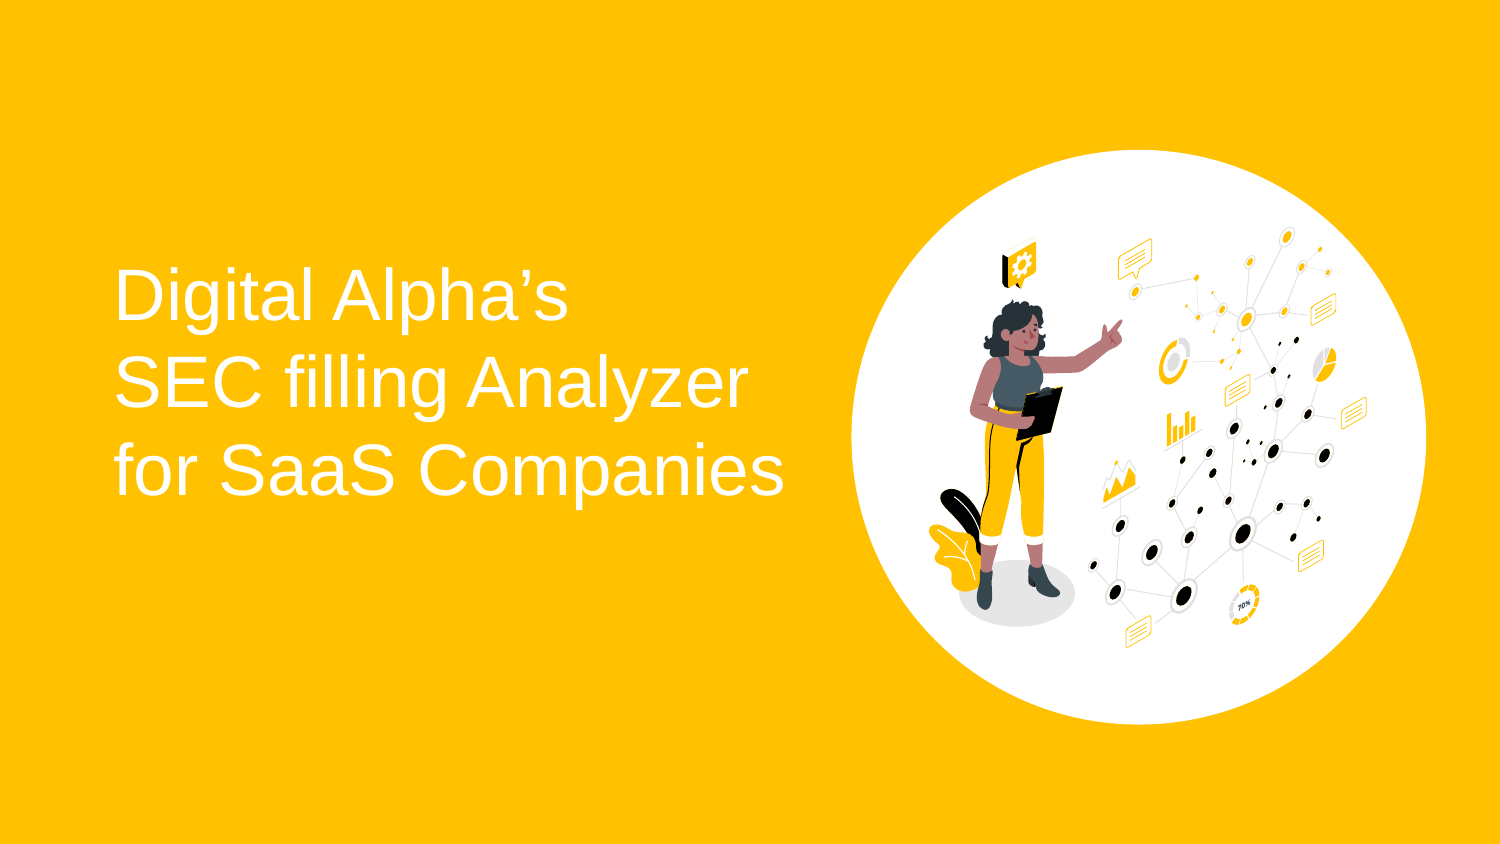

# Digital Alpha’s SEC filling Analyzer for SaaS Companies